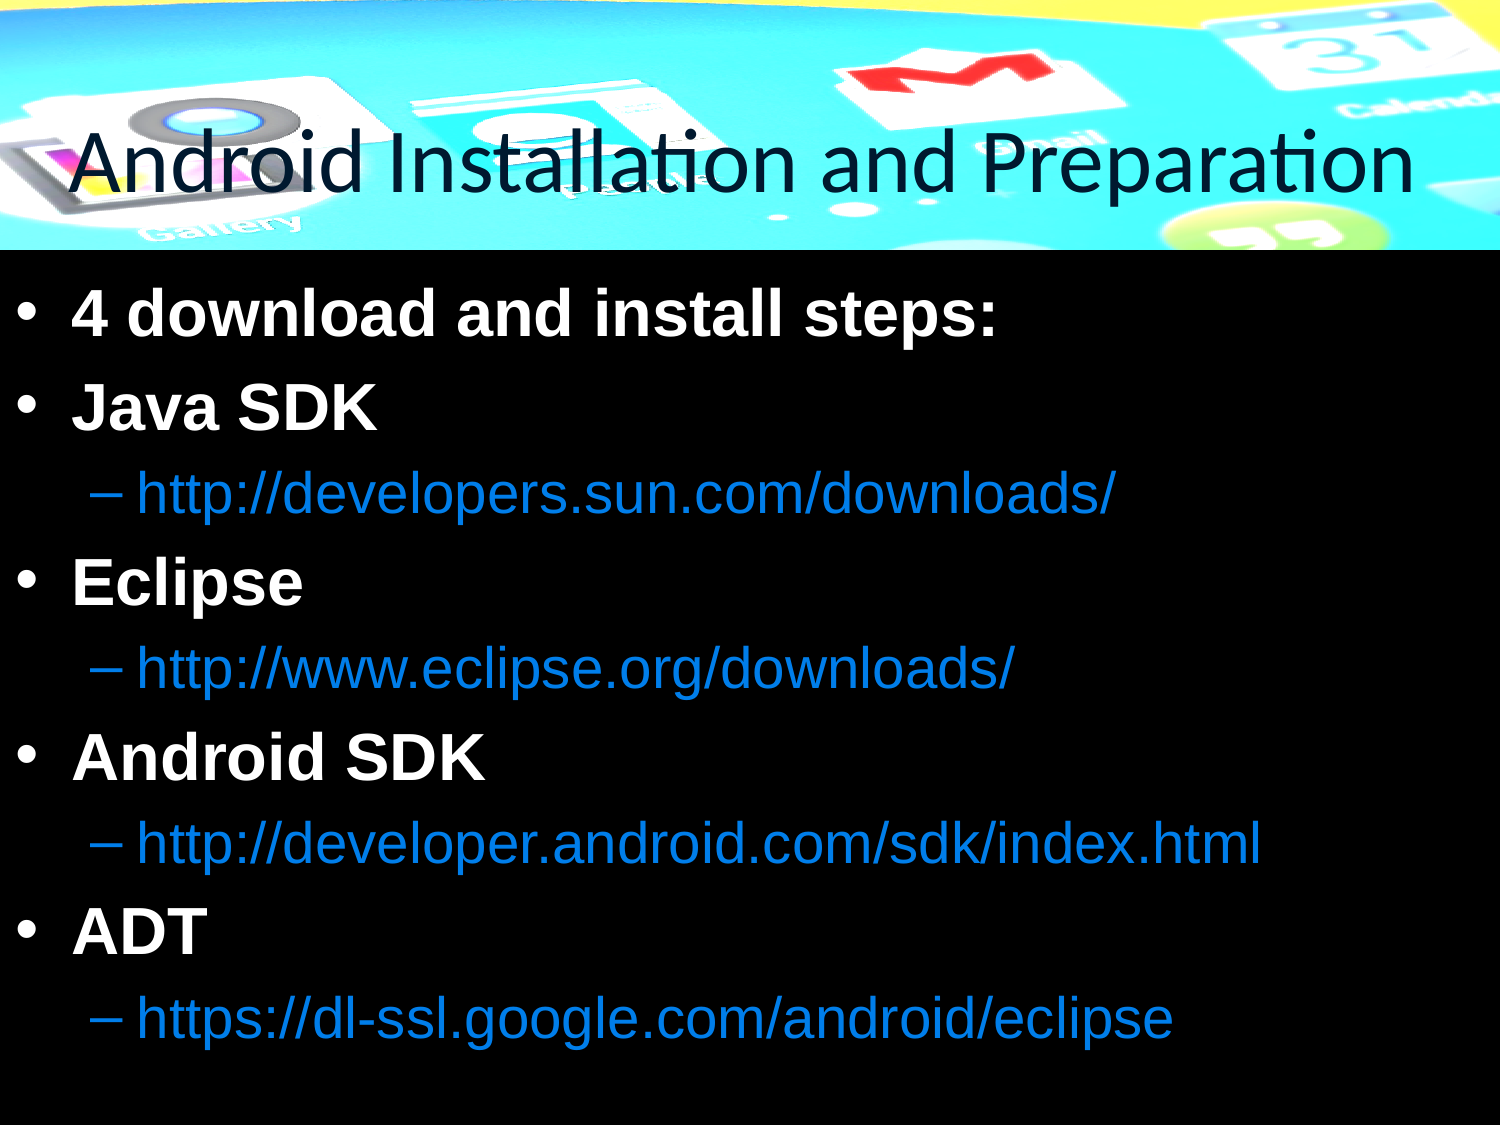

# Android Installation and Preparation
4 download and install steps:
Java SDK
http://developers.sun.com/downloads/
Eclipse
http://www.eclipse.org/downloads/
Android SDK
http://developer.android.com/sdk/index.html
ADT
https://dl-ssl.google.com/android/eclipse